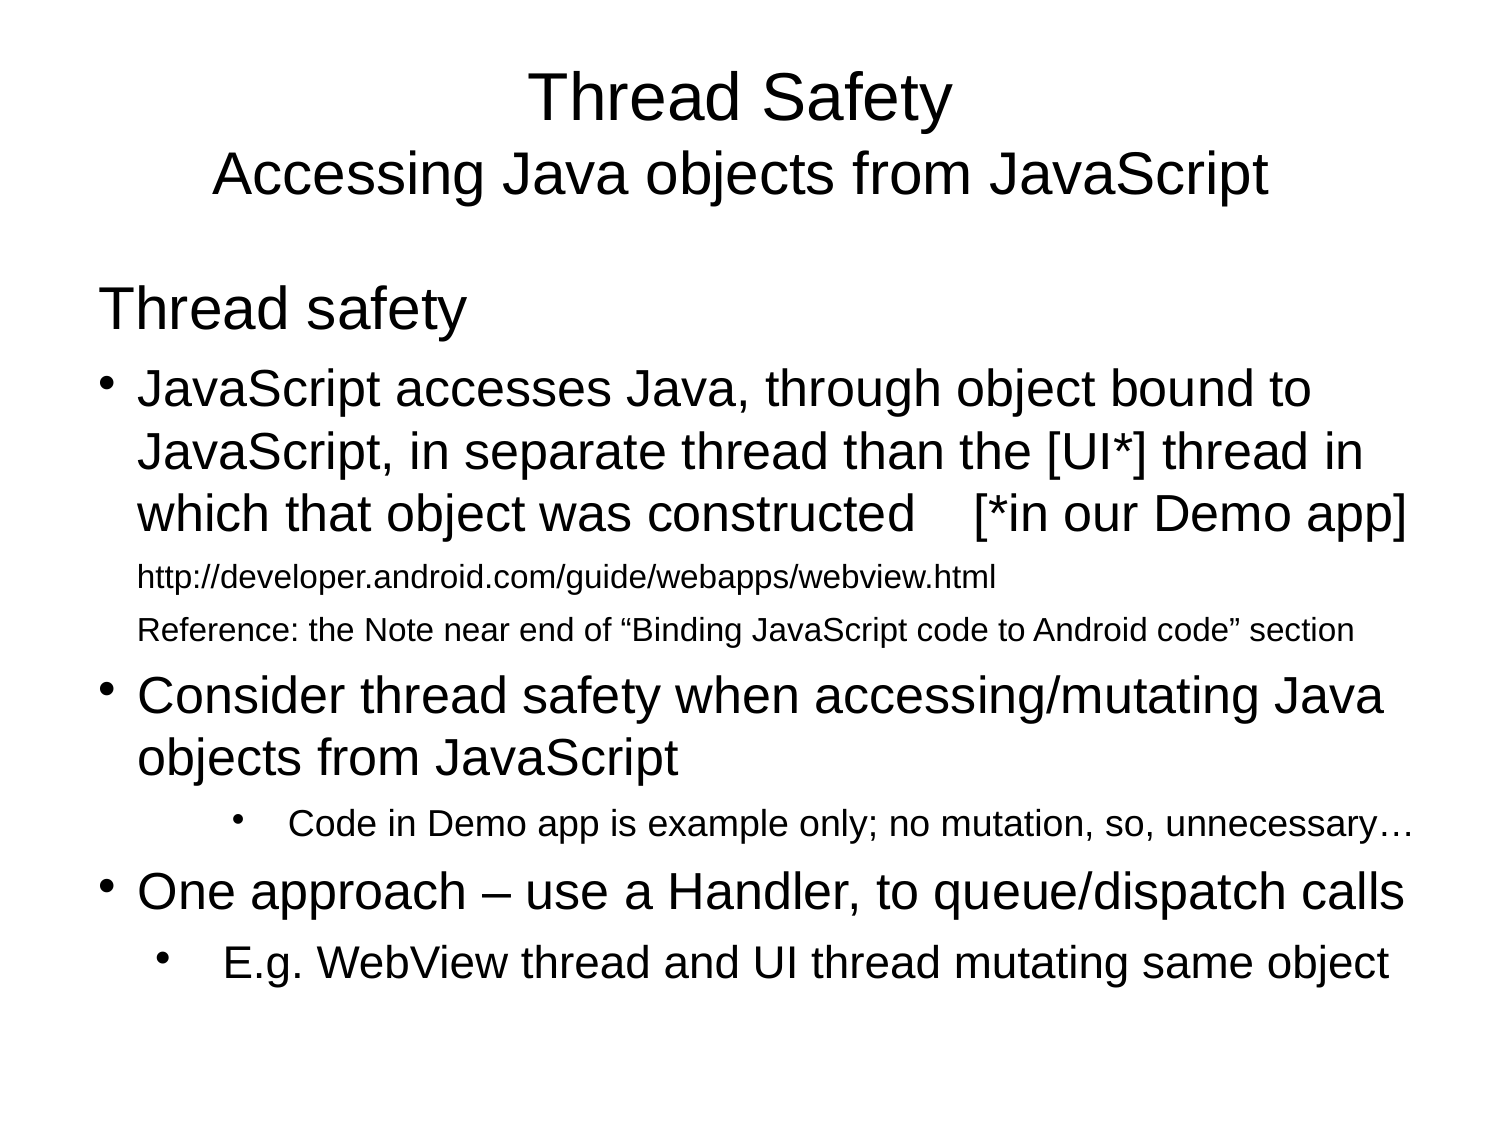

Thread Safety
Accessing Java objects from JavaScript
Thread safety
JavaScript accesses Java, through object bound to JavaScript, in separate thread than the [UI*] thread in which that object was constructed    [*in our Demo app]
http://developer.android.com/guide/webapps/webview.html
Reference: the Note near end of “Binding JavaScript code to Android code” section
Consider thread safety when accessing/mutating Java objects from JavaScript
Code in Demo app is example only; no mutation, so, unnecessary…
One approach – use a Handler, to queue/dispatch calls
E.g. WebView thread and UI thread mutating same object